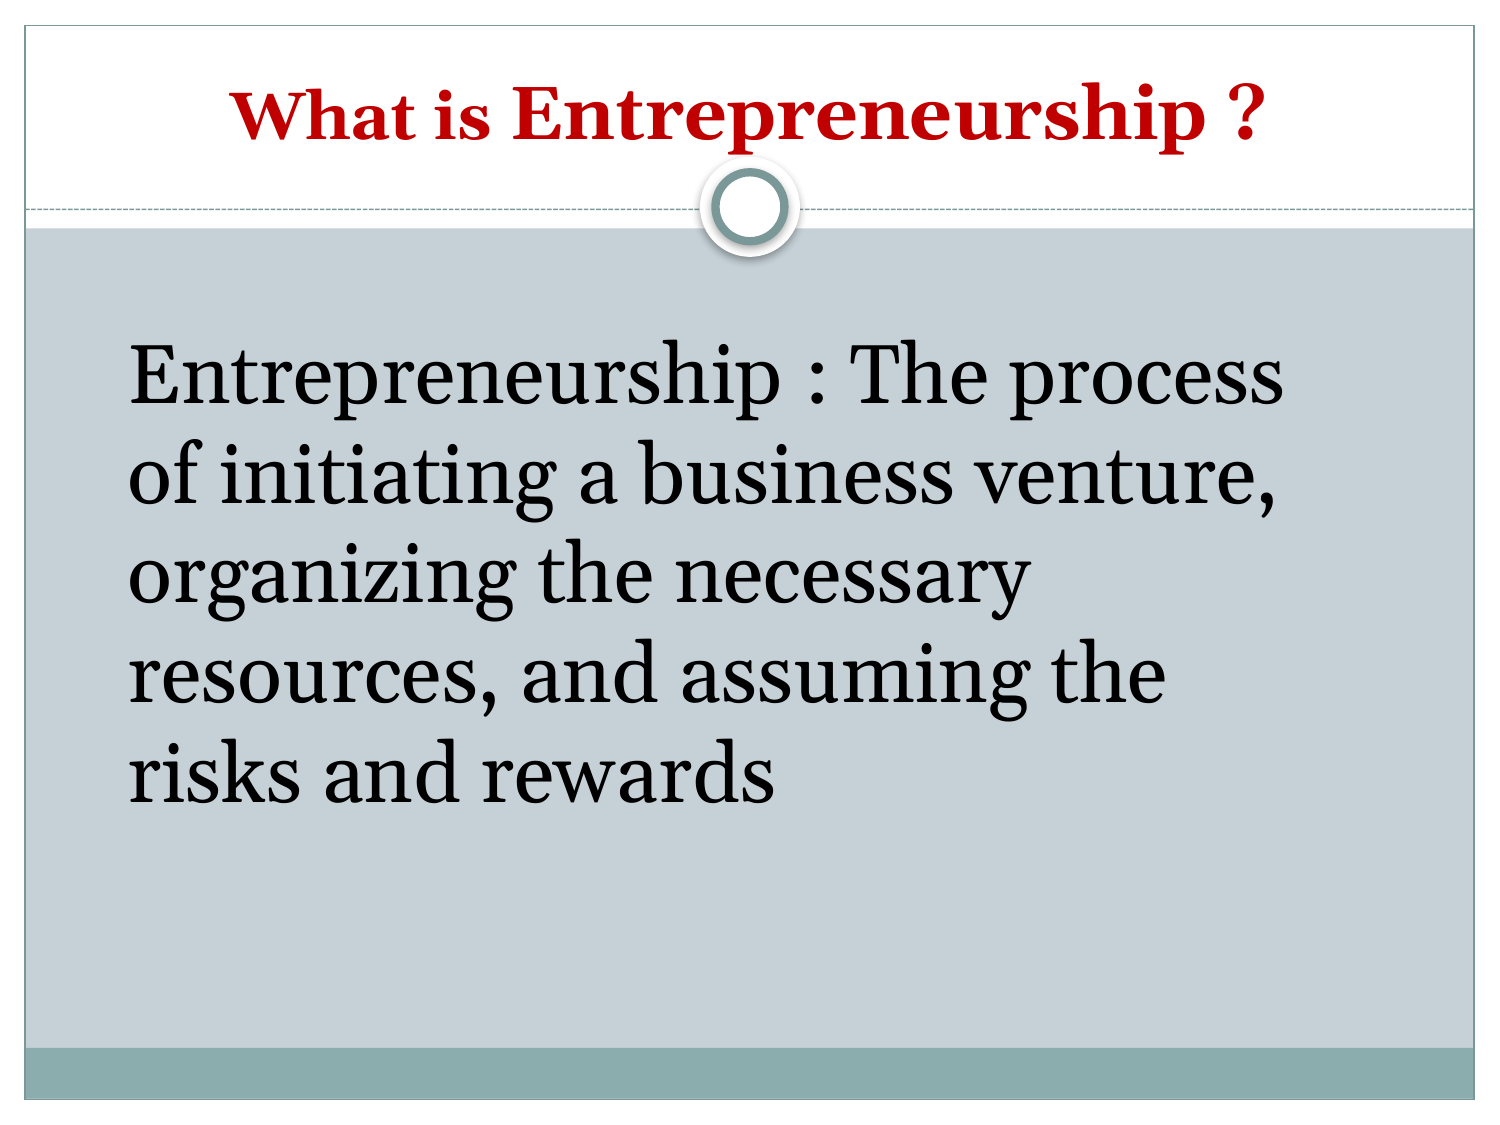

# What is Entrepreneurship ?
Entrepreneurship : The process of initiating a business venture, organizing the necessary resources, and assuming the risks and rewards